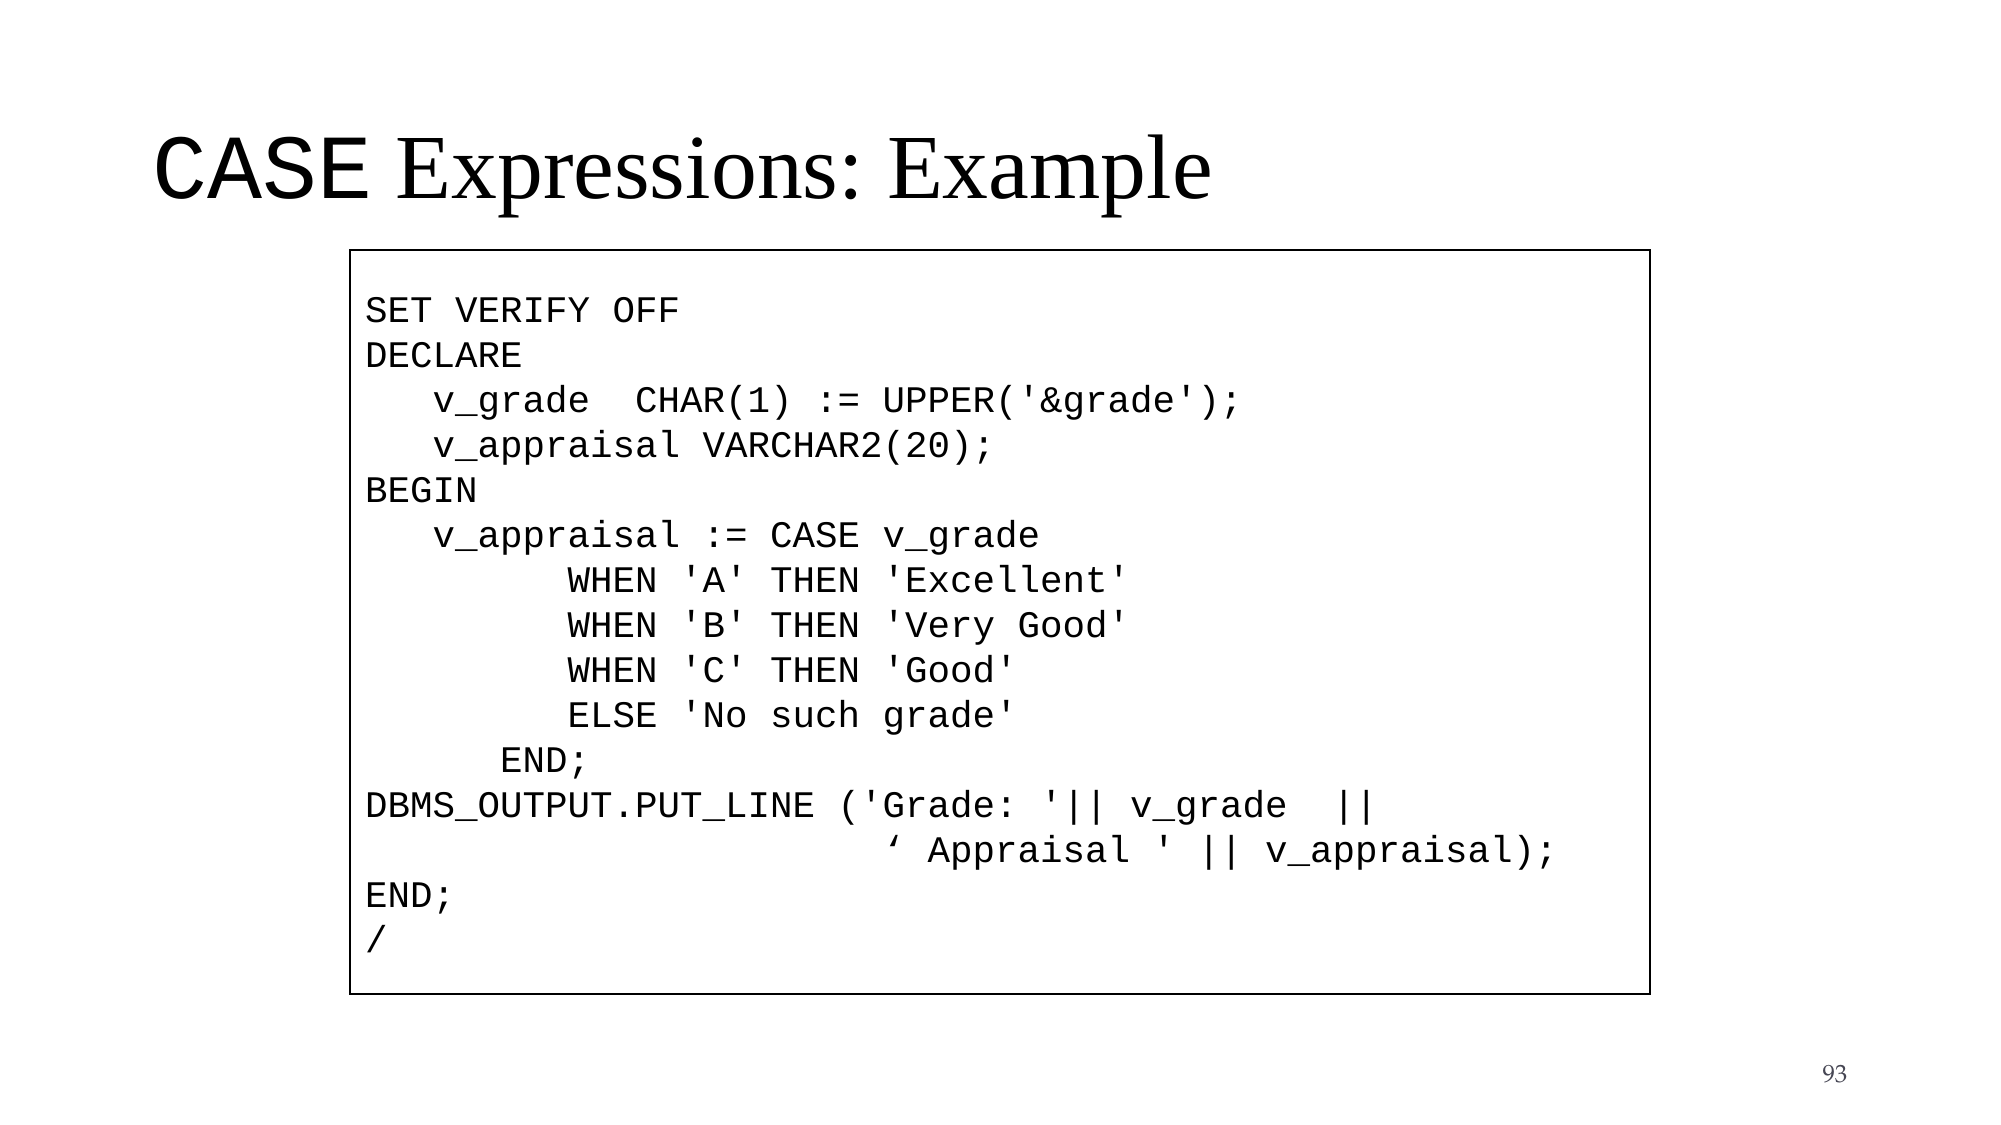

# CASE Expressions: Example
SET VERIFY OFF
DECLARE
   v_grade  CHAR(1) := UPPER('&grade');
   v_appraisal VARCHAR2(20);
BEGIN
   v_appraisal := CASE v_grade
         WHEN 'A' THEN 'Excellent'
         WHEN 'B' THEN 'Very Good'
         WHEN 'C' THEN 'Good'
         ELSE 'No such grade'
      END;
DBMS_OUTPUT.PUT_LINE ('Grade: '|| v_grade  ||
                       ‘ Appraisal ' || v_appraisal);
END;
/
93